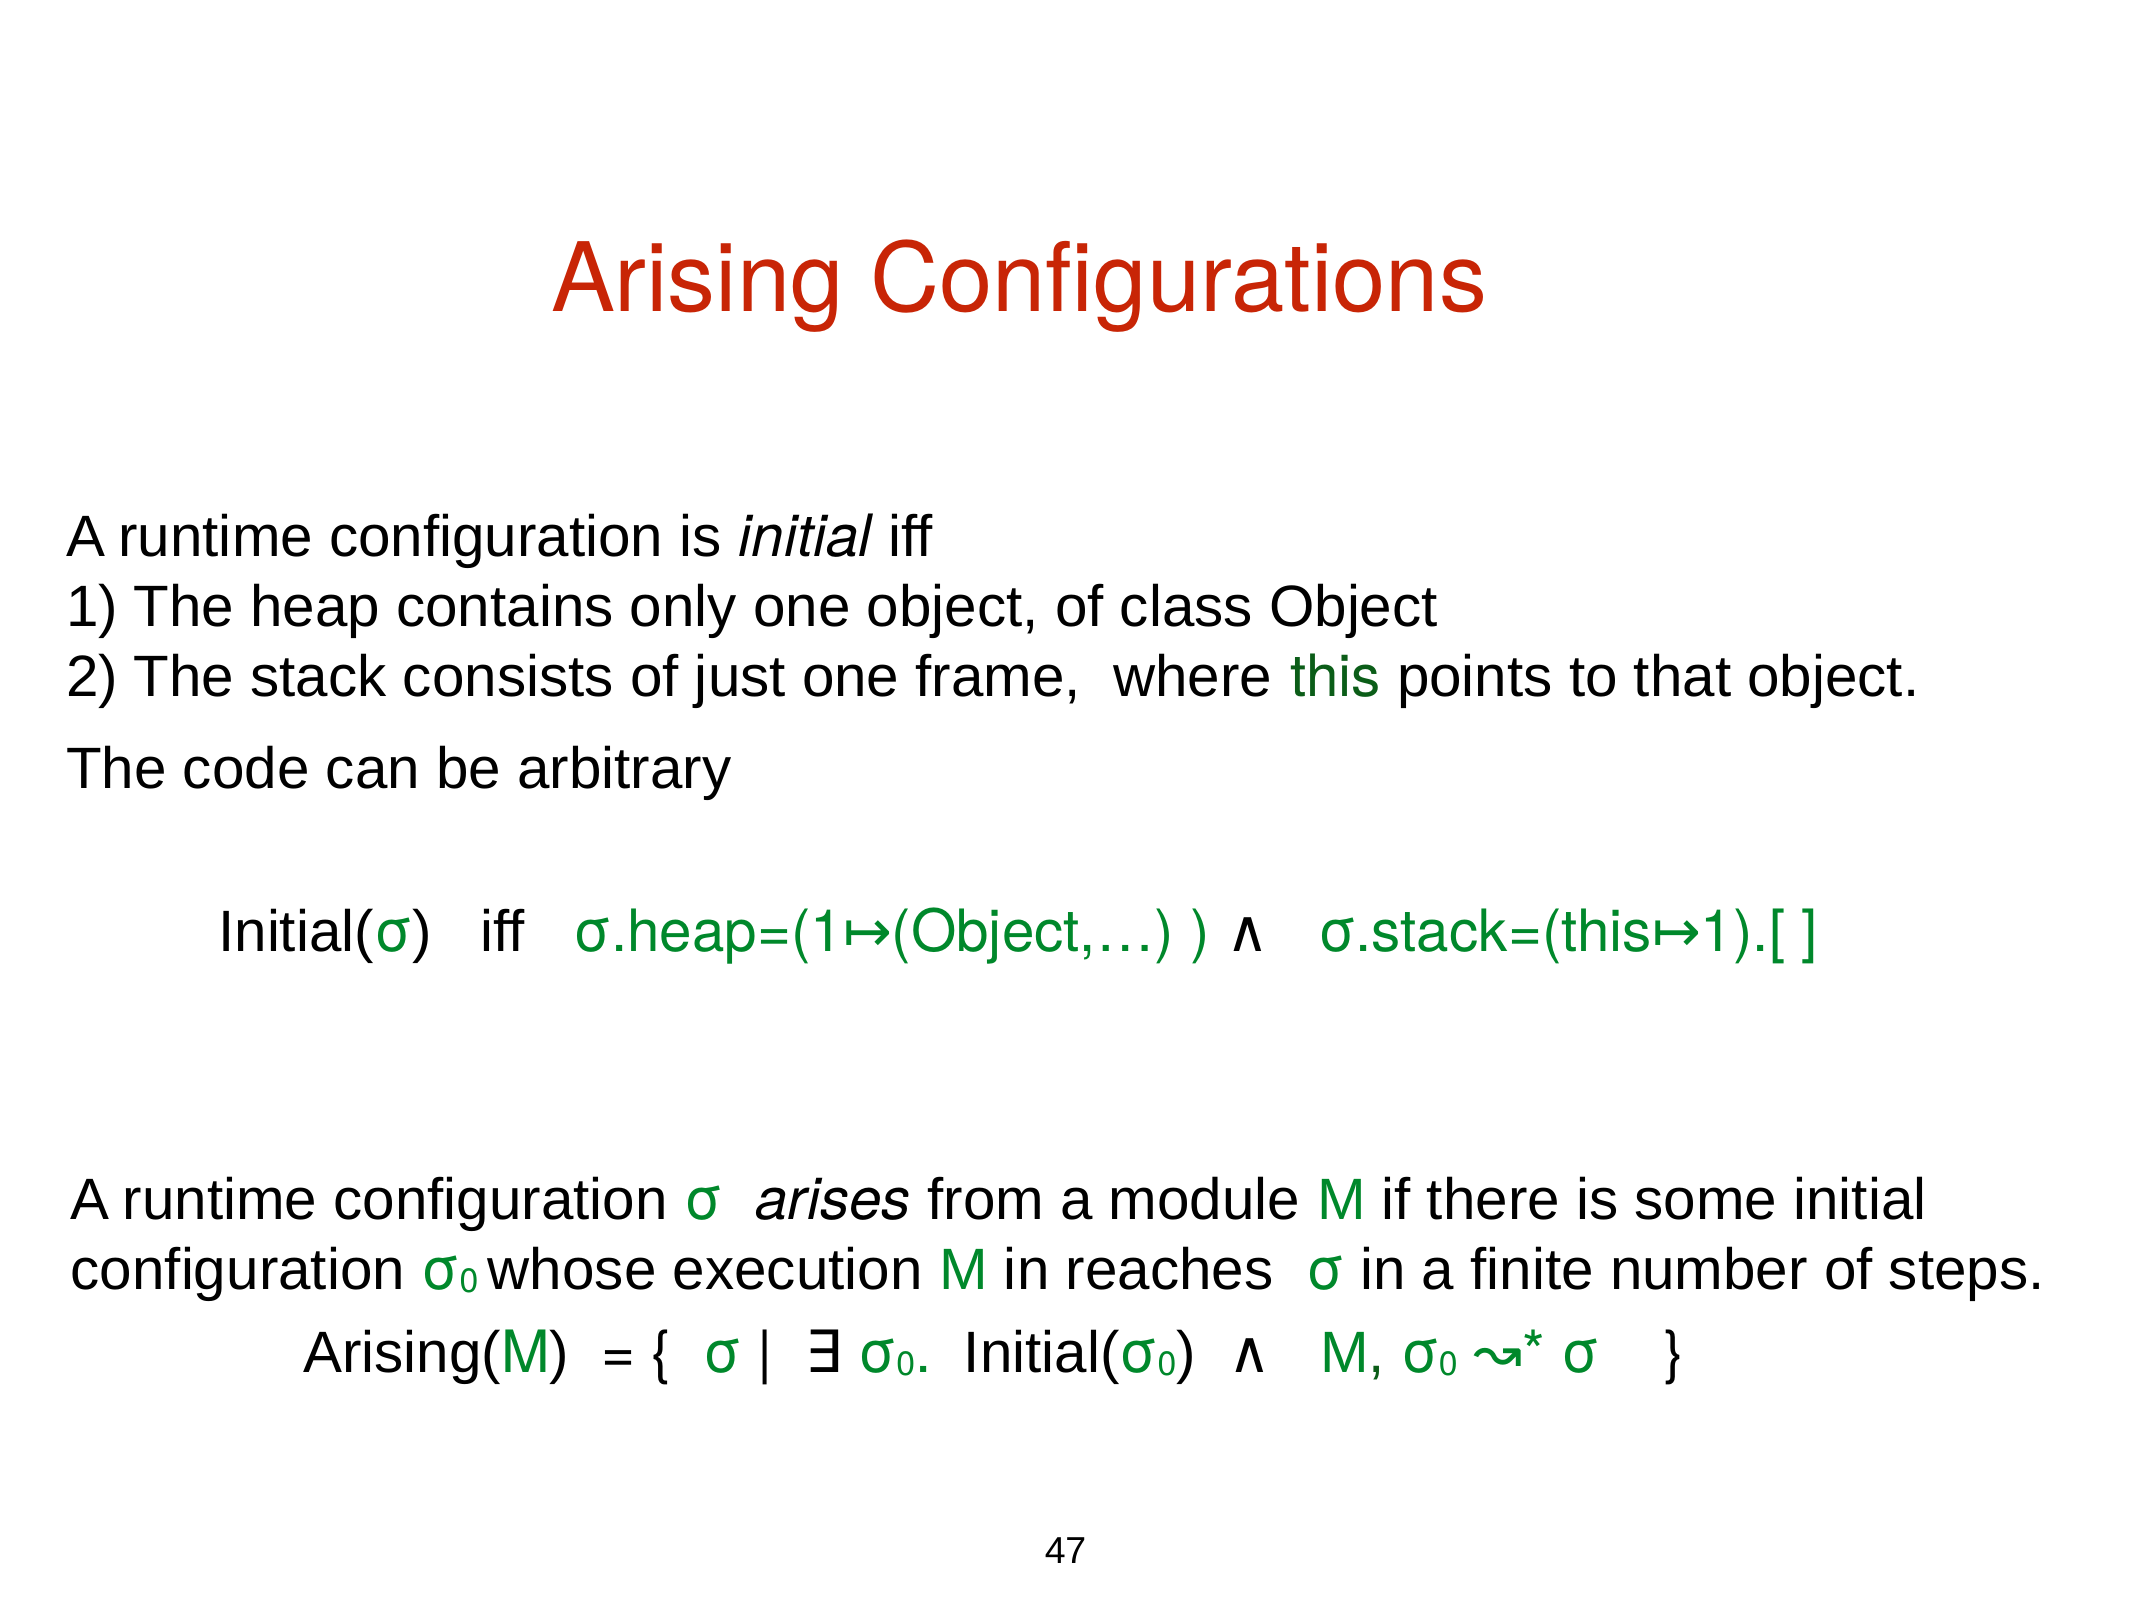

Arising Configurations
A runtime configuration is initial iff
1) The heap contains only one object, of class Object
2) The stack consists of just one frame,  where this points to that object.

The code can be arbitrary
Initial(σ)   iff   σ.heap=(1↦(Object,…) ) ∧   σ.stack=(this↦1).[ ]
A runtime configuration σ  arises from a module M if there is some initial
configuration σ0 whose execution M in reaches  σ in a finite number of steps.
Arising(M)  = {  σ |  ∃ σ0.  Initial(σ0)  ∧   M, σ0 ↝* σ    }
47